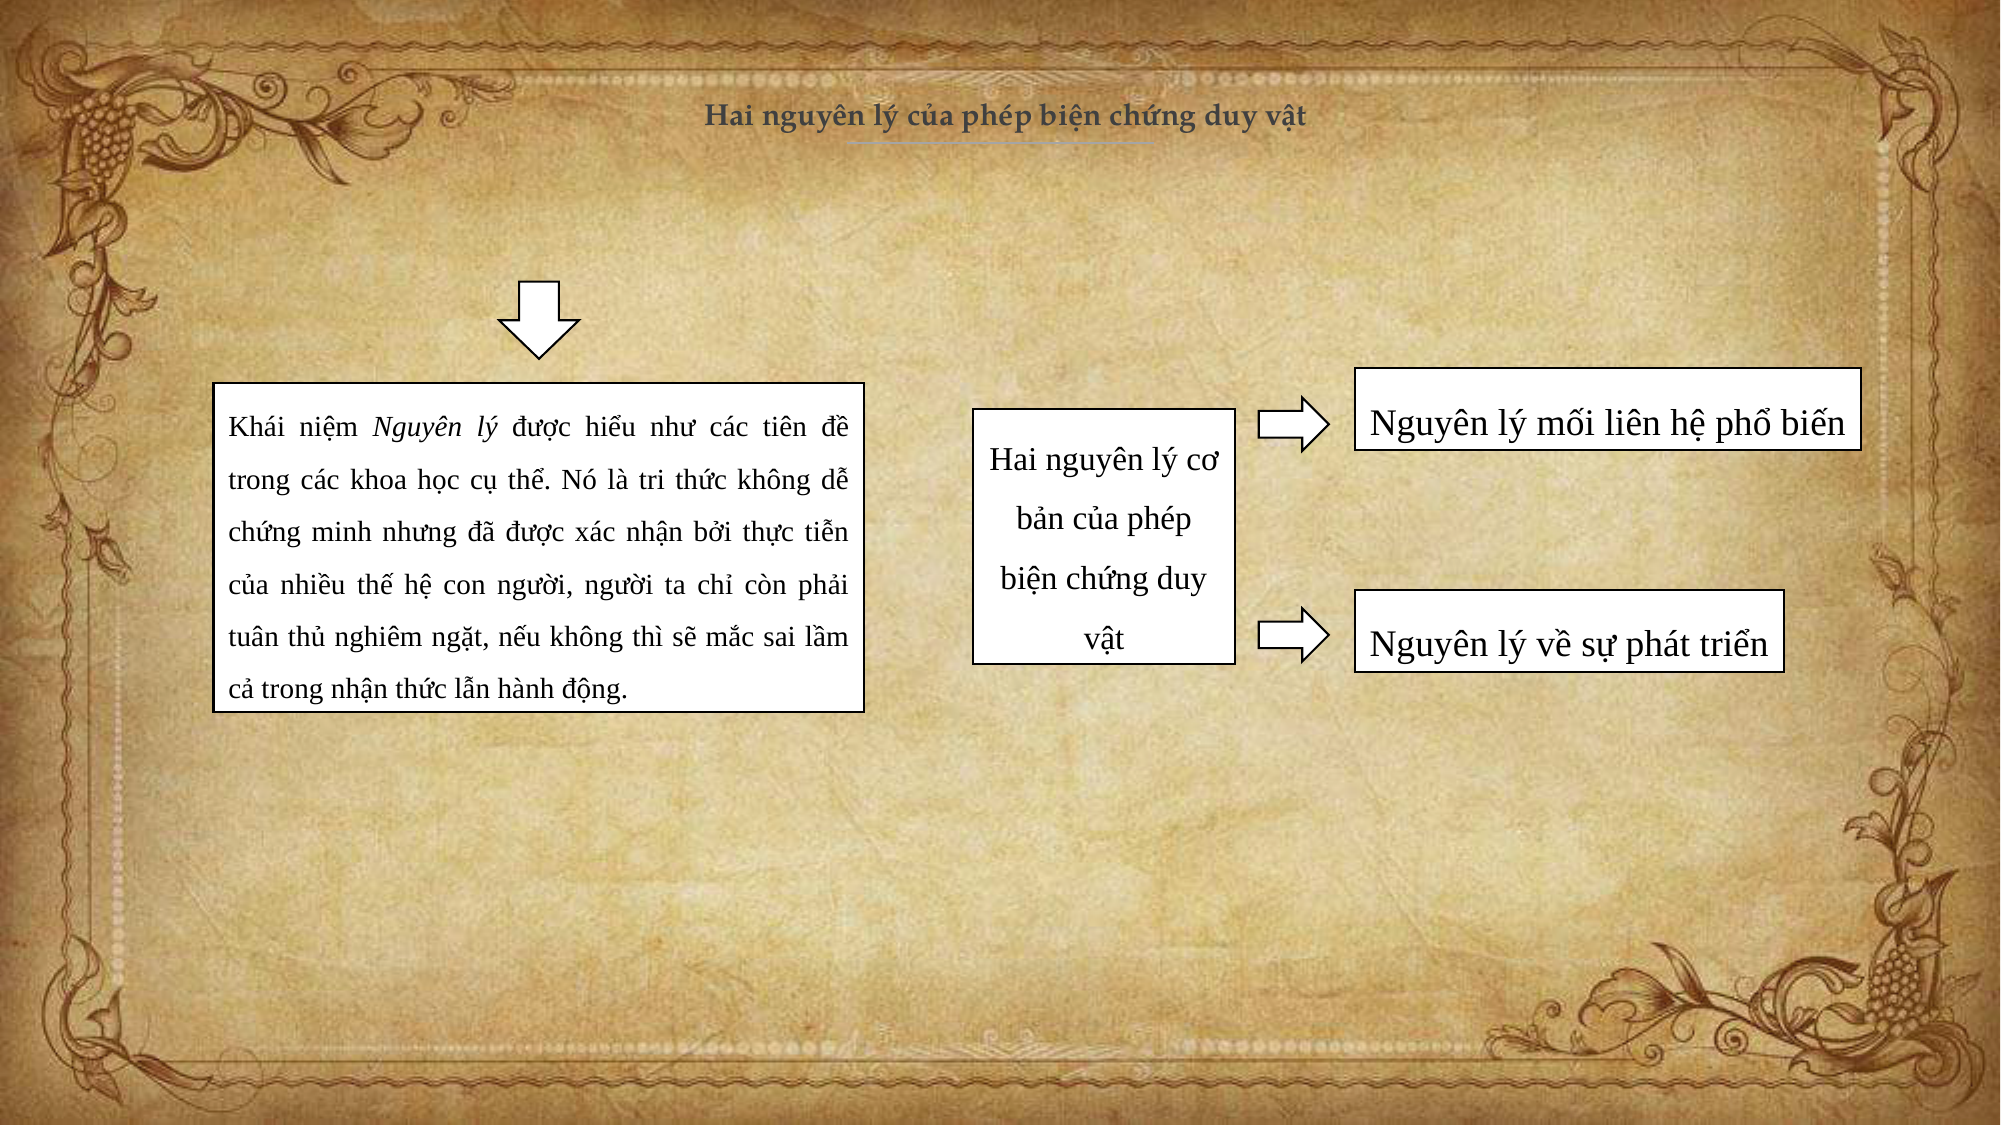

Hai nguyên lý của phép biện chứng duy vật

Nguyên lý mối liên hệ phổ biến
Khái niệm Nguyên lý được hiểu như các tiên đề trong các khoa học cụ thể. Nó là tri thức không dễ chứng minh nhưng đã được xác nhận bởi thực tiễn của nhiều thế hệ con người, người ta chỉ còn phải tuân thủ nghiêm ngặt, nếu không thì sẽ mắc sai lầm cả trong nhận thức lẫn hành động.

Hai nguyên lý cơ bản của phép biện chứng duy vật
Nguyên lý về sự phát triển